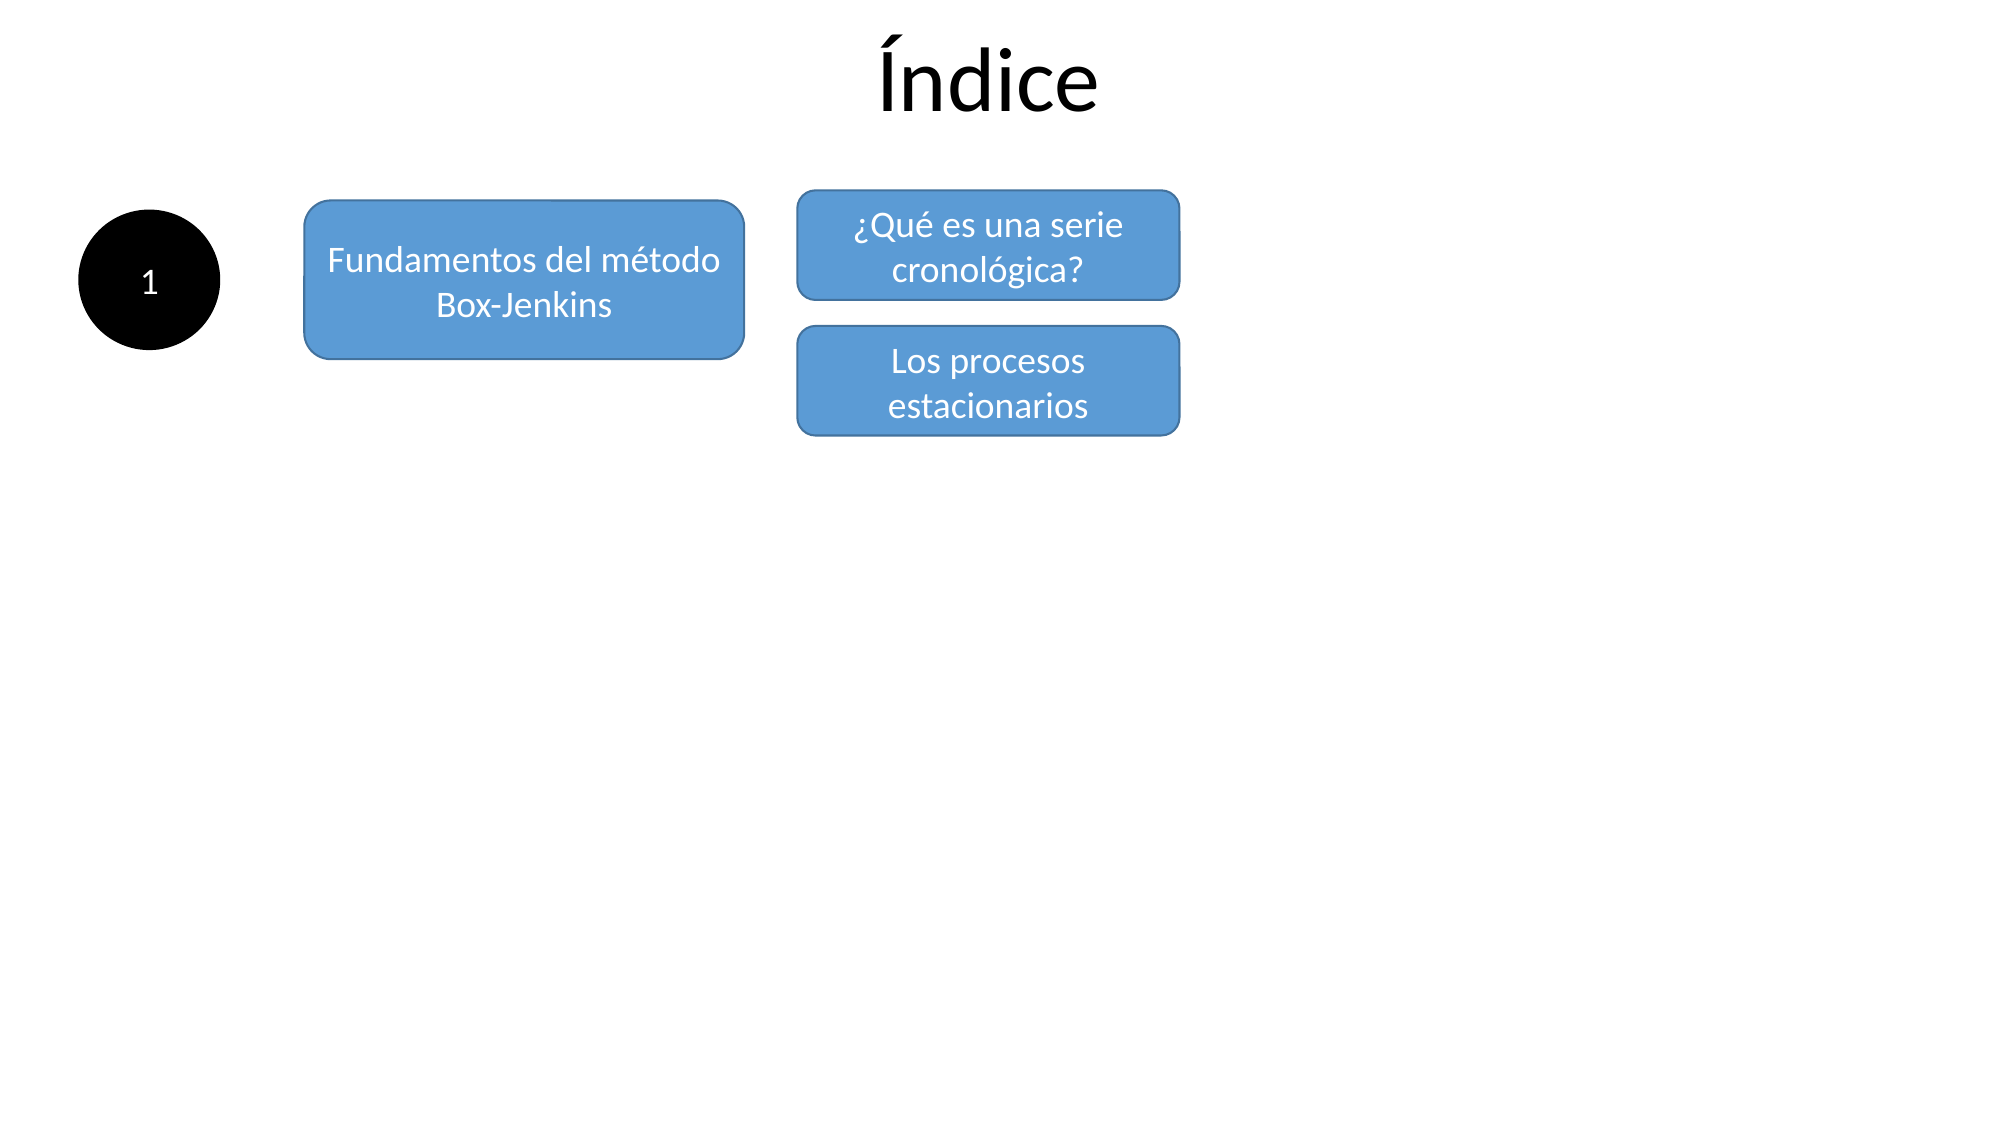

# Índice
¿Qué es una serie cronológica?
Fundamentos del método Box-Jenkins
1
Los procesos estacionarios